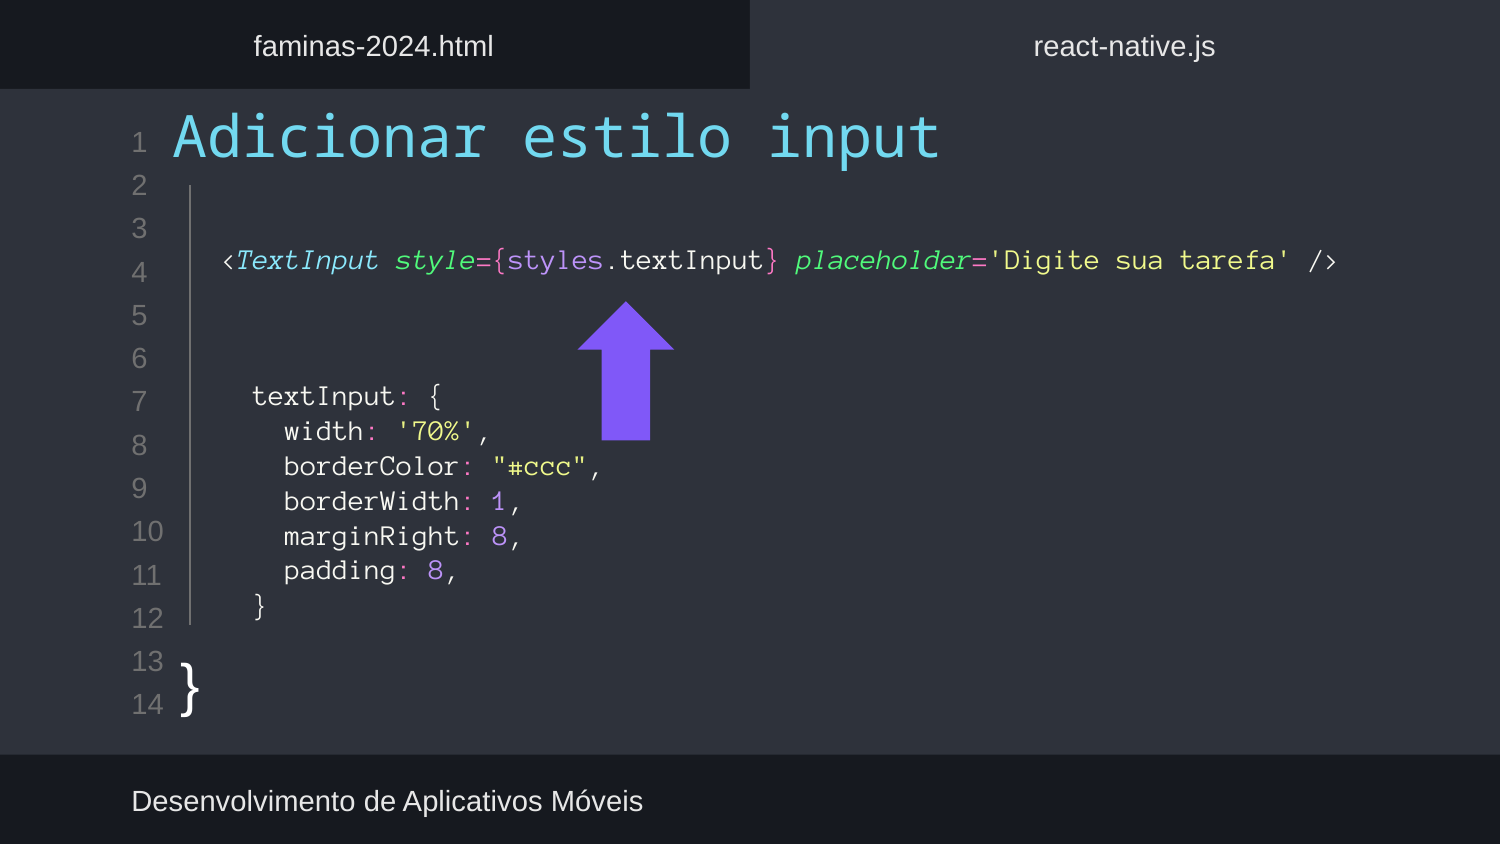

faminas-2024.html
react-native.js
Adicionar estilo input
}
<TextInput style={styles.textInput} placeholder='Digite sua tarefa' />

  textInput: {
    width: '70%',
    borderColor: "#ccc",
    borderWidth: 1,
    marginRight: 8,
    padding: 8,
  }
Desenvolvimento de Aplicativos Móveis